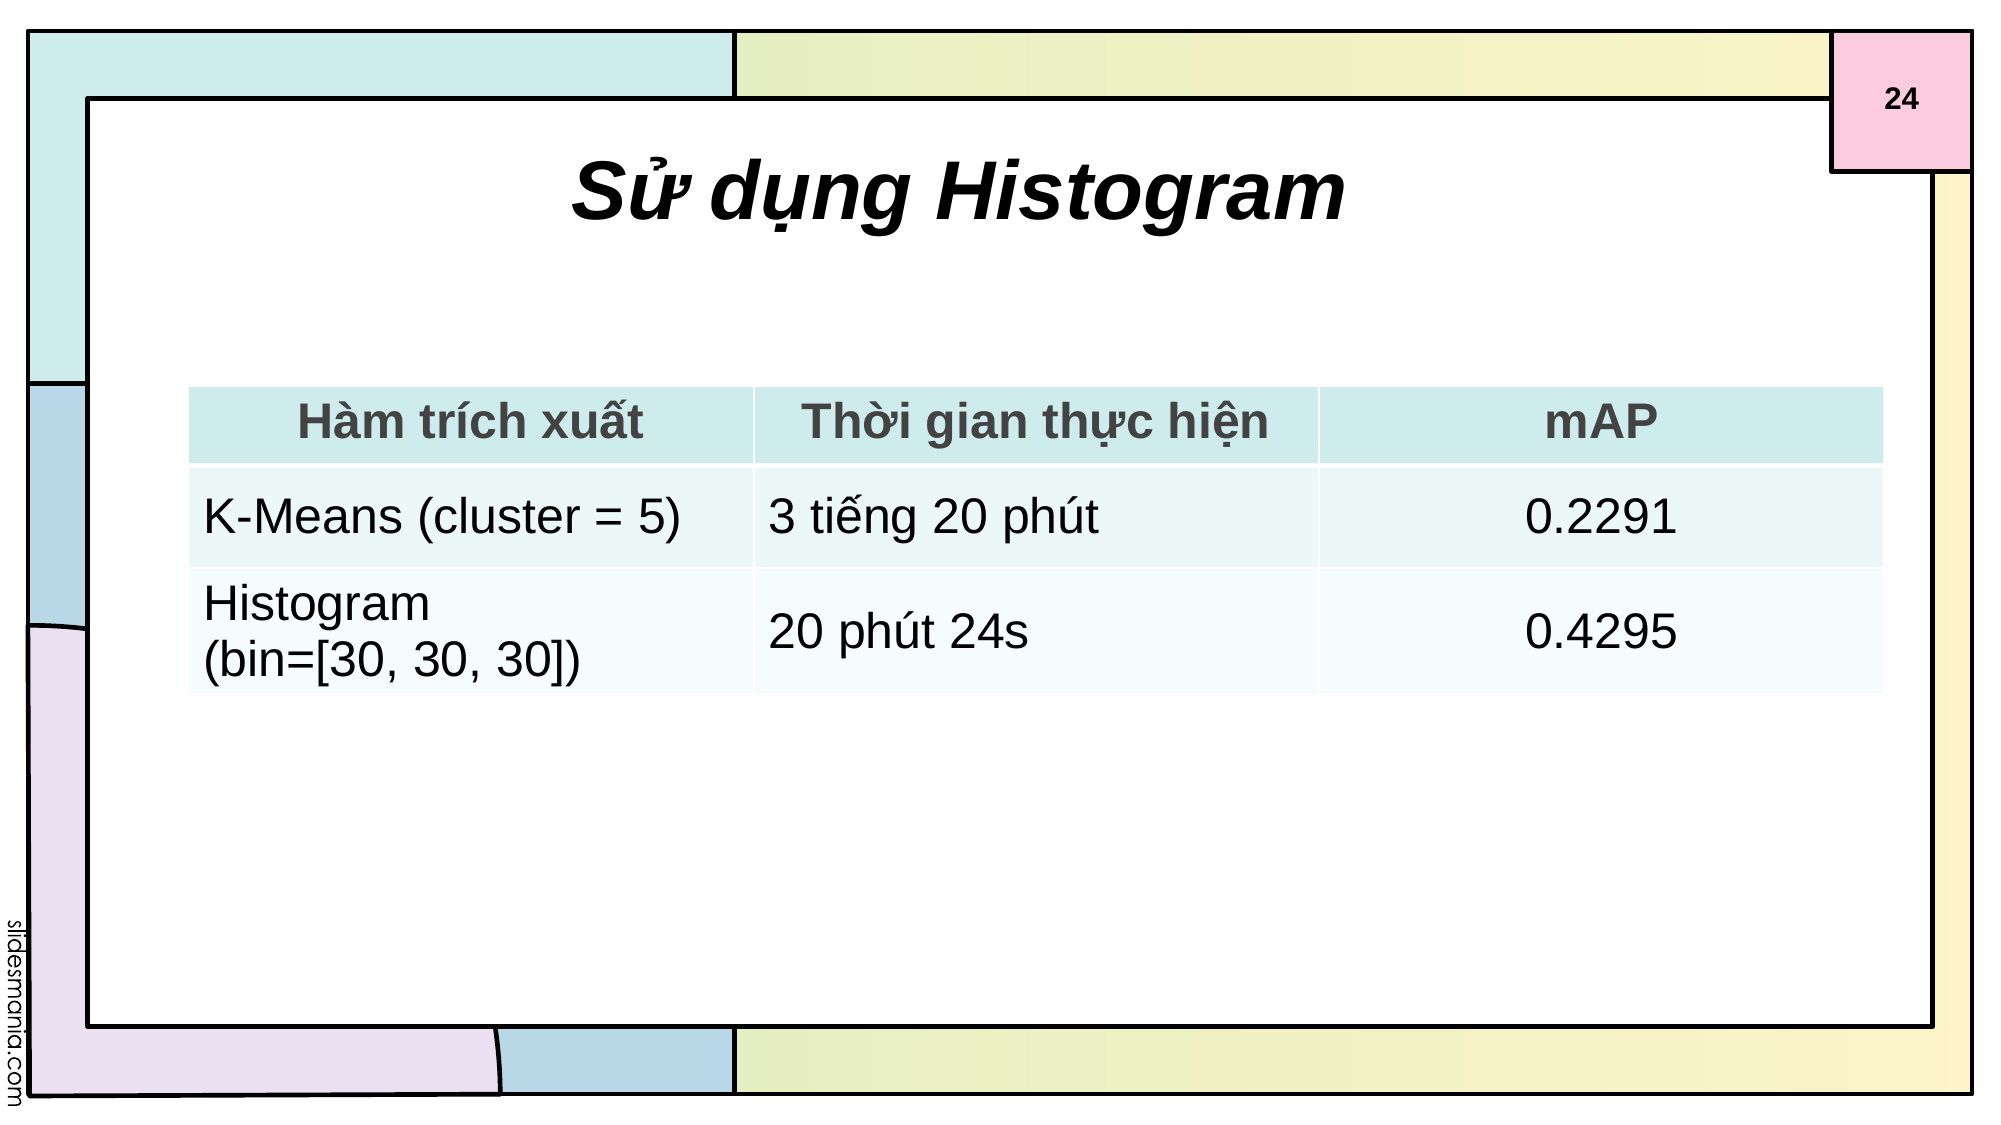

24

# Sử dụng Histogram
| Hàm trích xuất | Thời gian thực hiện | mAP |
| --- | --- | --- |
| K-Means (cluster = 5) | 3 tiếng 20 phút | 0.2291 |
| Histogram (bin=[30, 30, 30]) | 20 phút 24s | 0.4295 |